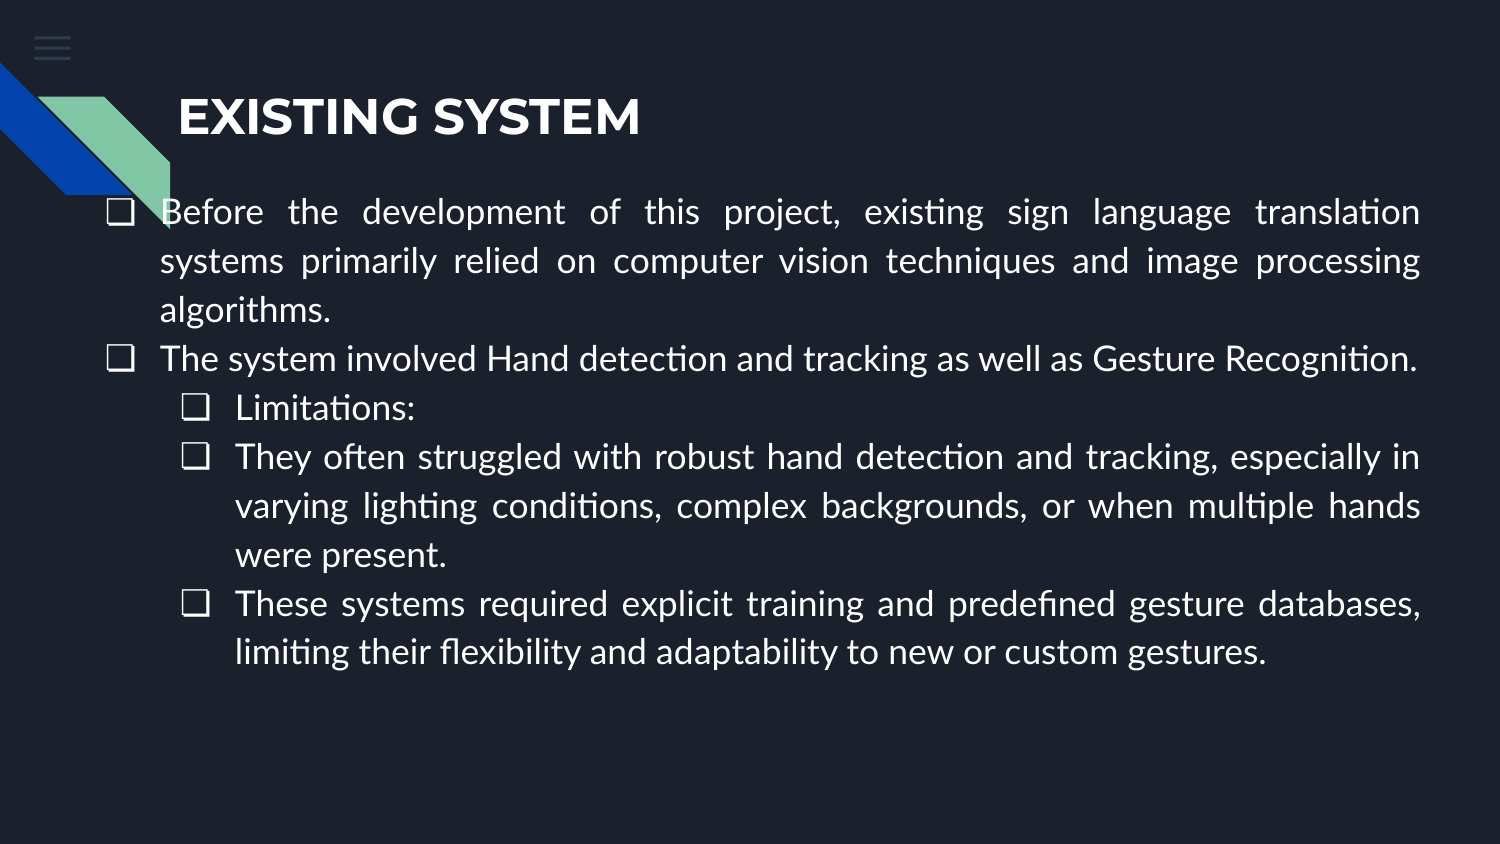

# EXISTING SYSTEM
Before the development of this project, existing sign language translation systems primarily relied on computer vision techniques and image processing algorithms.
The system involved Hand detection and tracking as well as Gesture Recognition.
Limitations:
They often struggled with robust hand detection and tracking, especially in varying lighting conditions, complex backgrounds, or when multiple hands were present.
These systems required explicit training and predefined gesture databases, limiting their flexibility and adaptability to new or custom gestures.